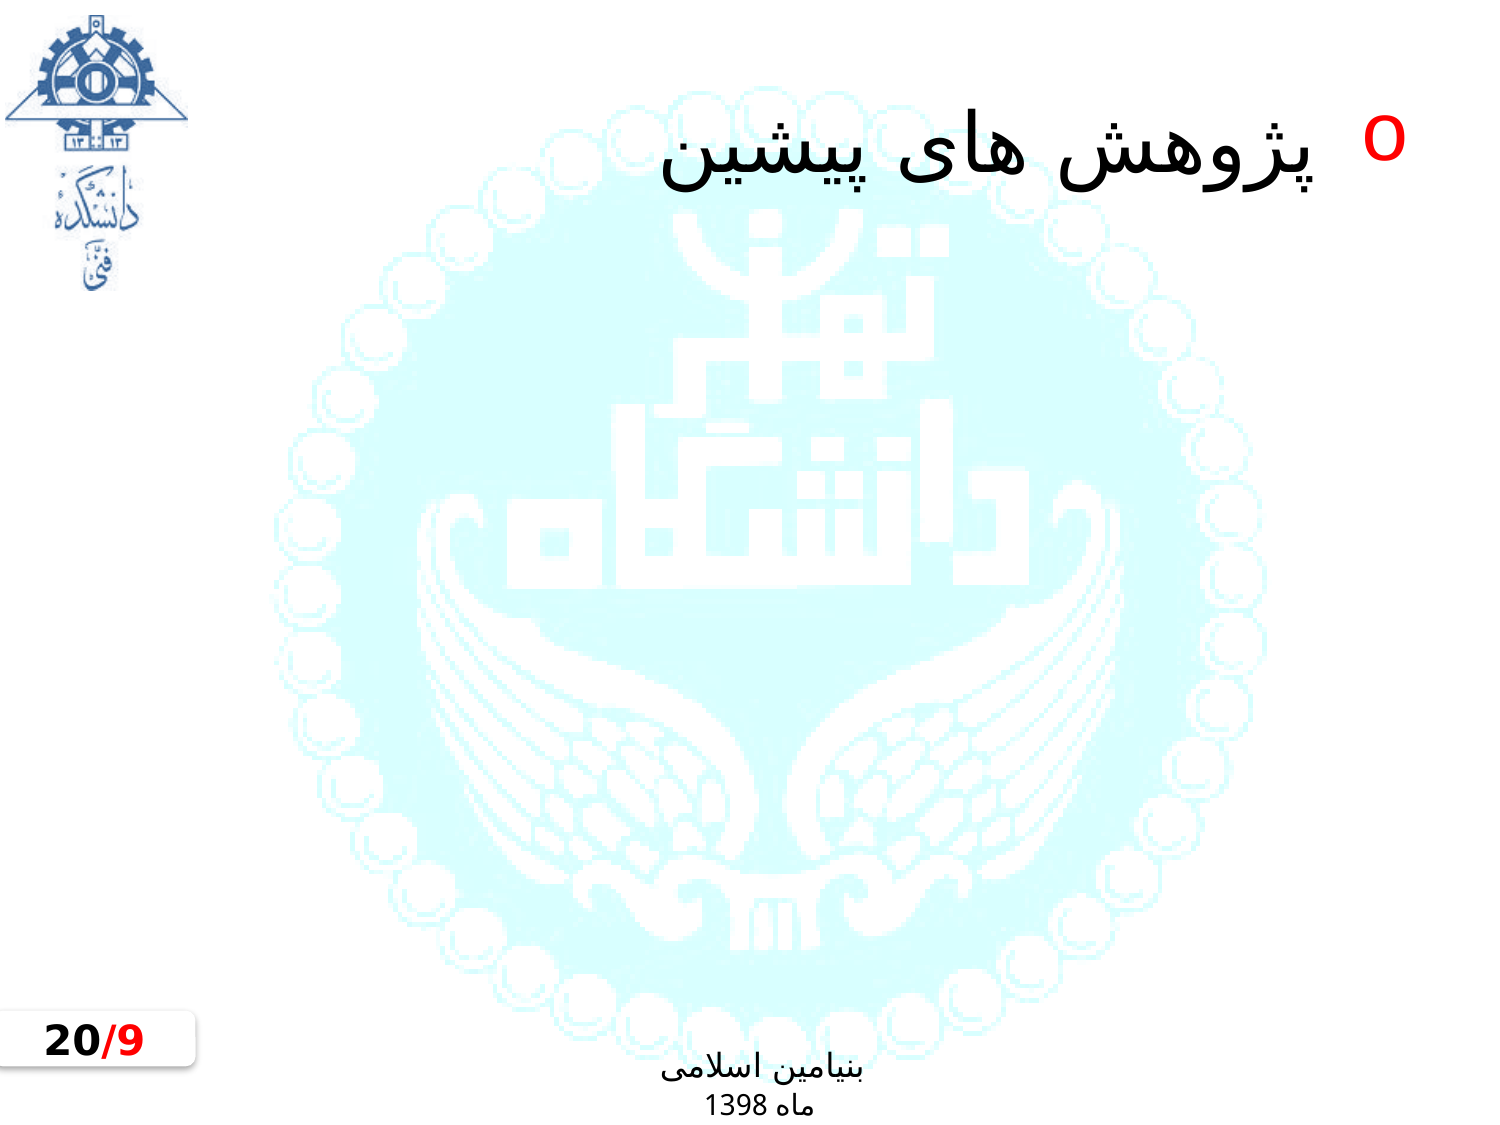

# پژوهش های پیشین

9/20
بنیامین اسلامی
ماه 1398